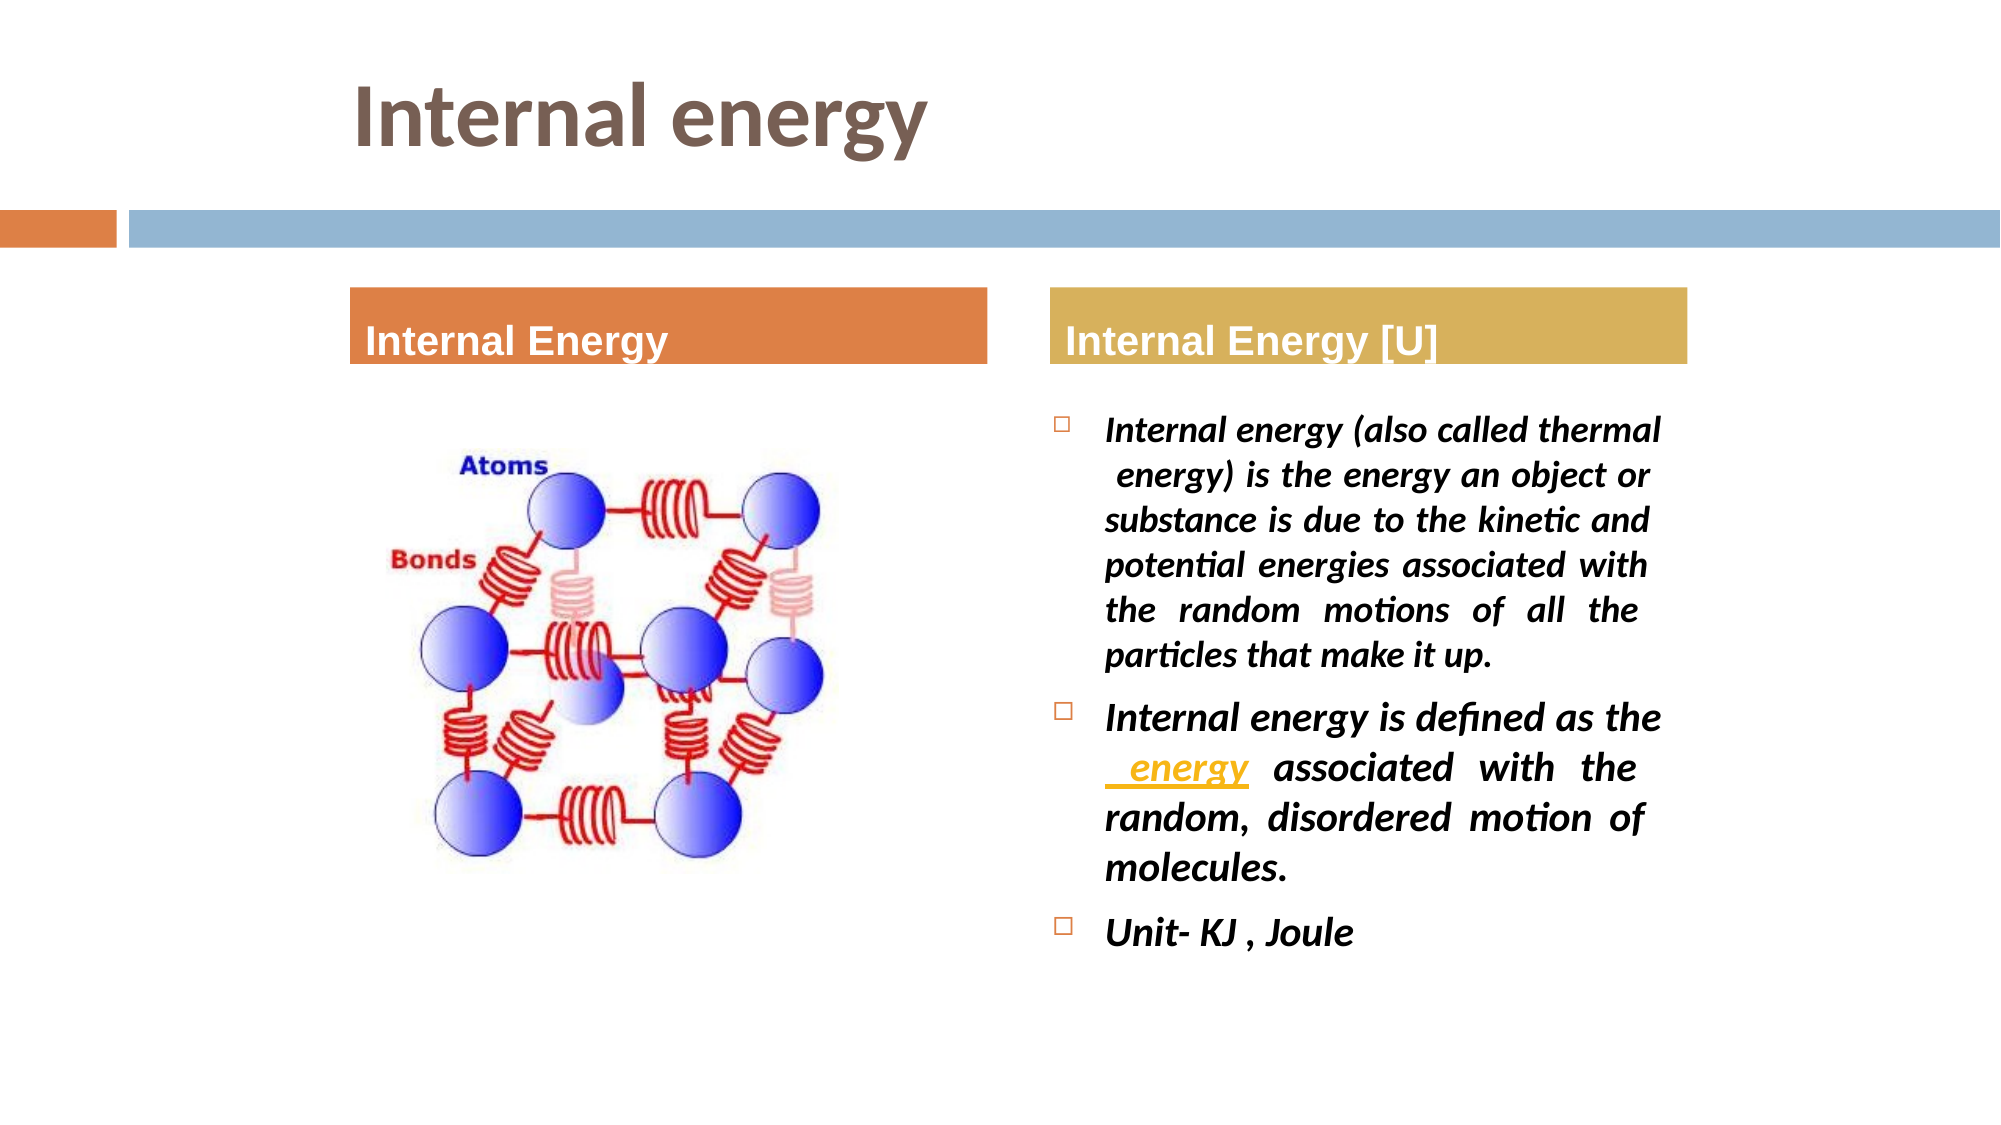

# Internal energy
Internal Energy
Internal Energy [U]
Internal energy (also called thermal  energy) is the energy an object or  substance is due to the kinetic and  potential energies associated with  the random motions of all the  particles that make it up.
Internal energy is defined as the  energy associated with the  random, disordered motion of  molecules.
Unit- KJ , Joule